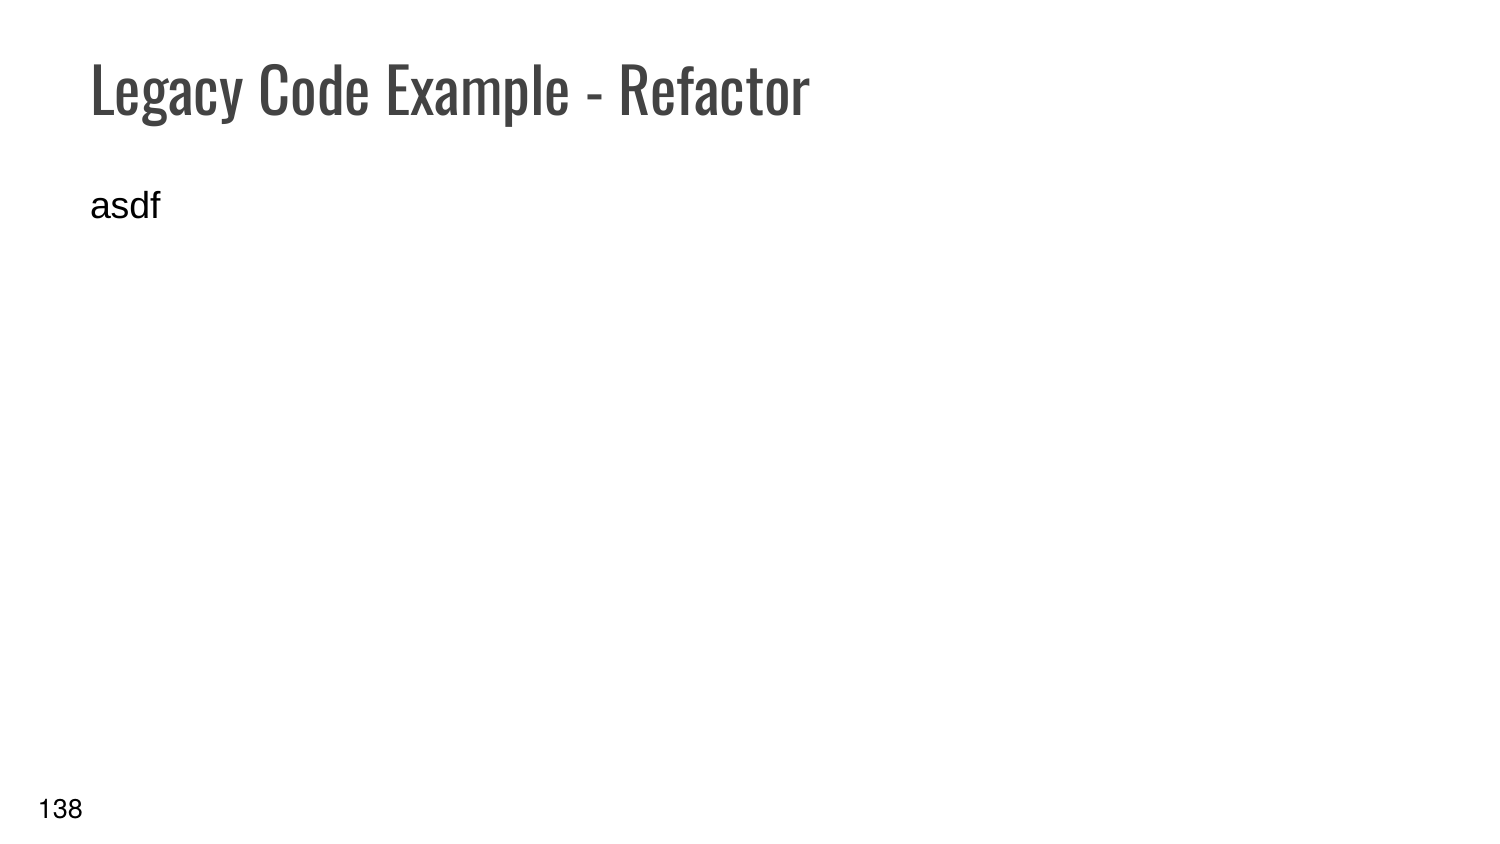

# Legacy Code Example - Refactor
asdf
138